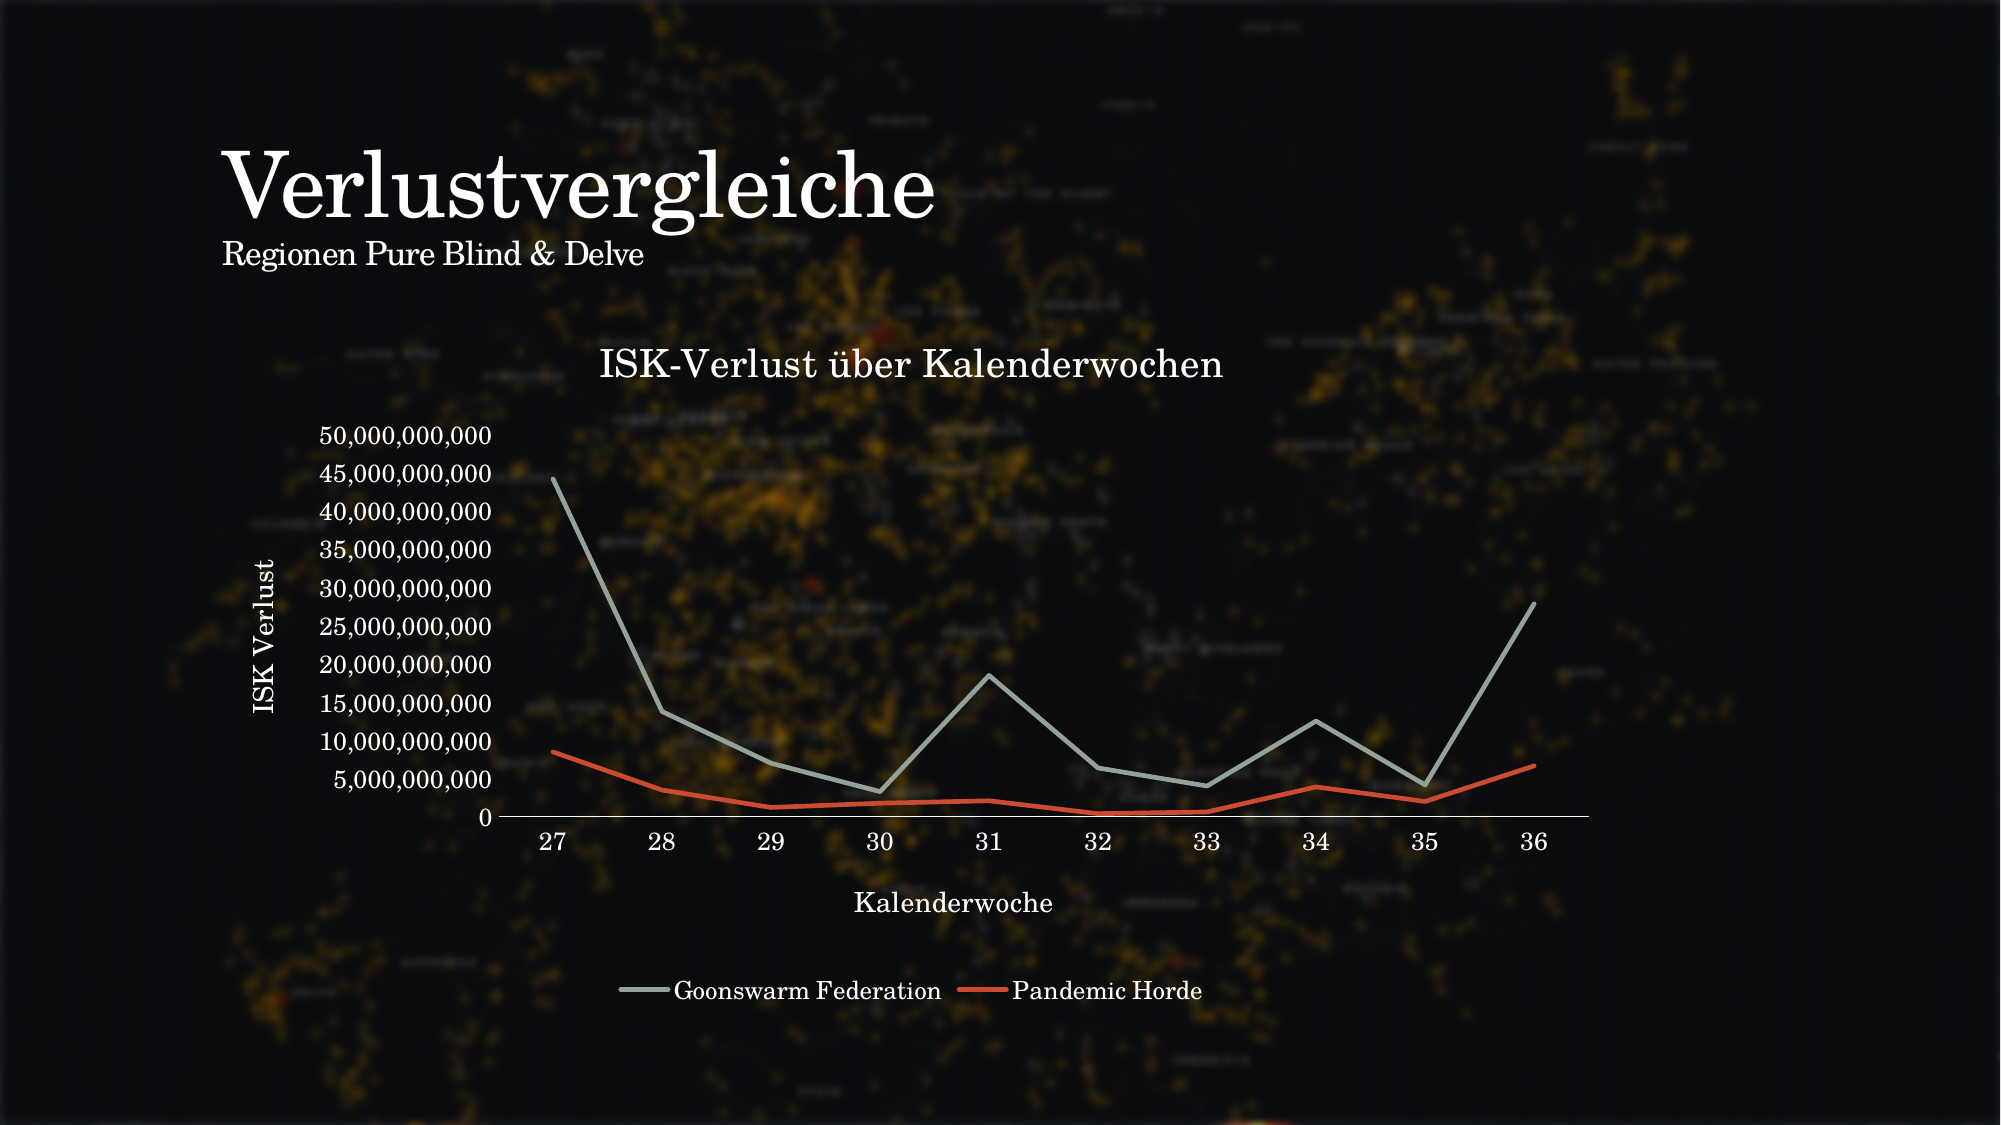

# Verlustvergleiche Regionen Pure Blind & Delve

### Chart: ISK-Verlust über Kalenderwochen

| Category | Goonswarm Federation | Pandemic Horde |
|---|---|---|
| 27 | 44124804736.25003 | 8450881848.939998 |
| 28 | 13737931857.670004 | 3479319016.5999994 |
| 29 | 6977670864.959997 | 1199737032.4199998 |
| 30 | 3268017797.5099998 | 1757524033.67 |
| 31 | 18450464430.840004 | 2068813343.810001 |
| 32 | 6362242298.7599945 | 392255484.4099999 |
| 33 | 3997626462.9800034 | 615445333.69 |
| 34 | 12485976634.400002 | 3884154924.4499993 |
| 35 | 4148850257.78 | 1986158452.93 |
| 36 | 27812812024.760014 | 6627304558.630001 |